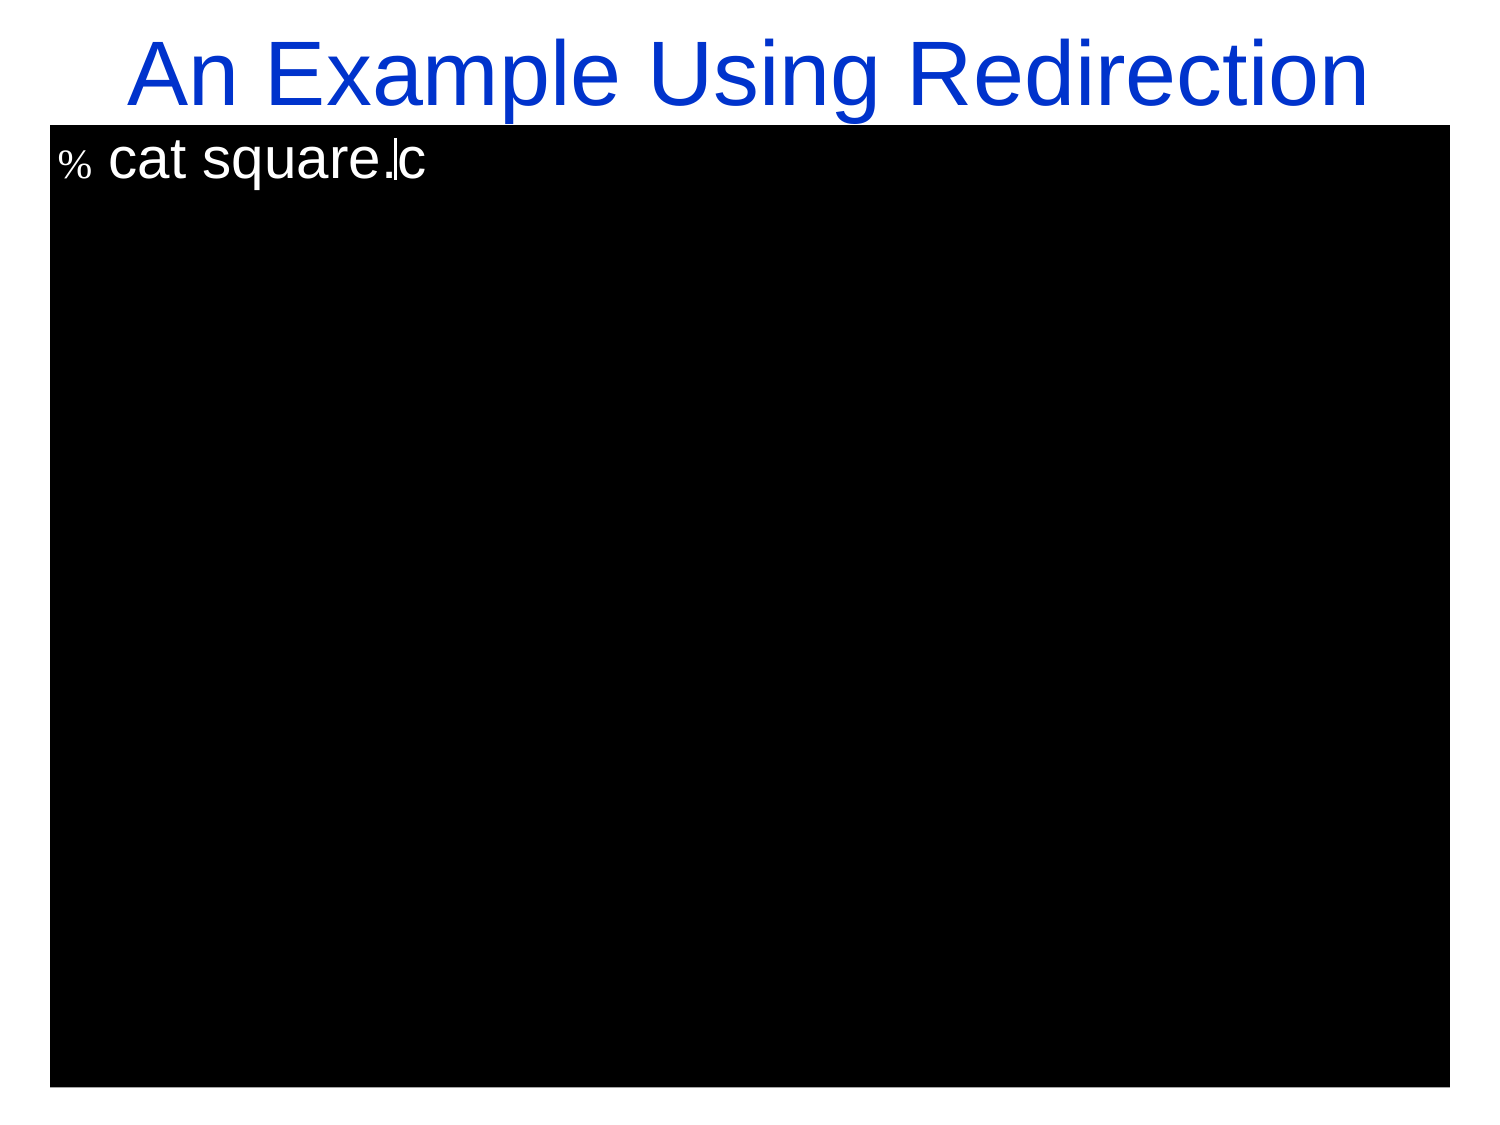

An Example Using Redirection
% cat square.csquare.c
% ./square.x
Enter a number
12
The square of your number is 144
% cat inputfile
25
% ./ <
Enter a number
The square of your number is 625
%